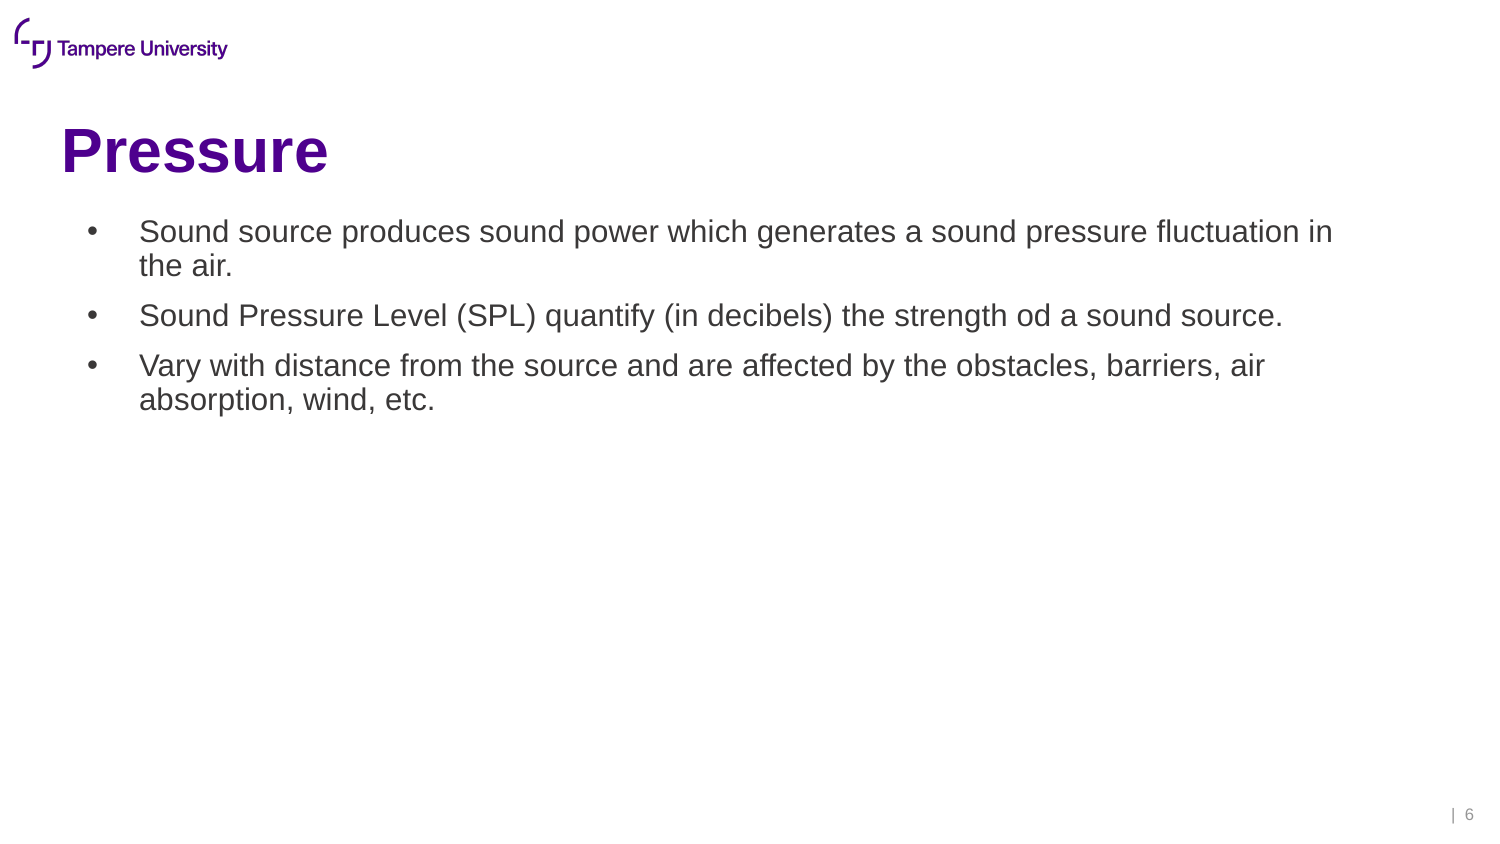

# Pressure
Sound source produces sound power which generates a sound pressure fluctuation in the air.
Sound Pressure Level (SPL) quantify (in decibels) the strength od a sound source.
Vary with distance from the source and are affected by the obstacles, barriers, air absorption, wind, etc.
|  6